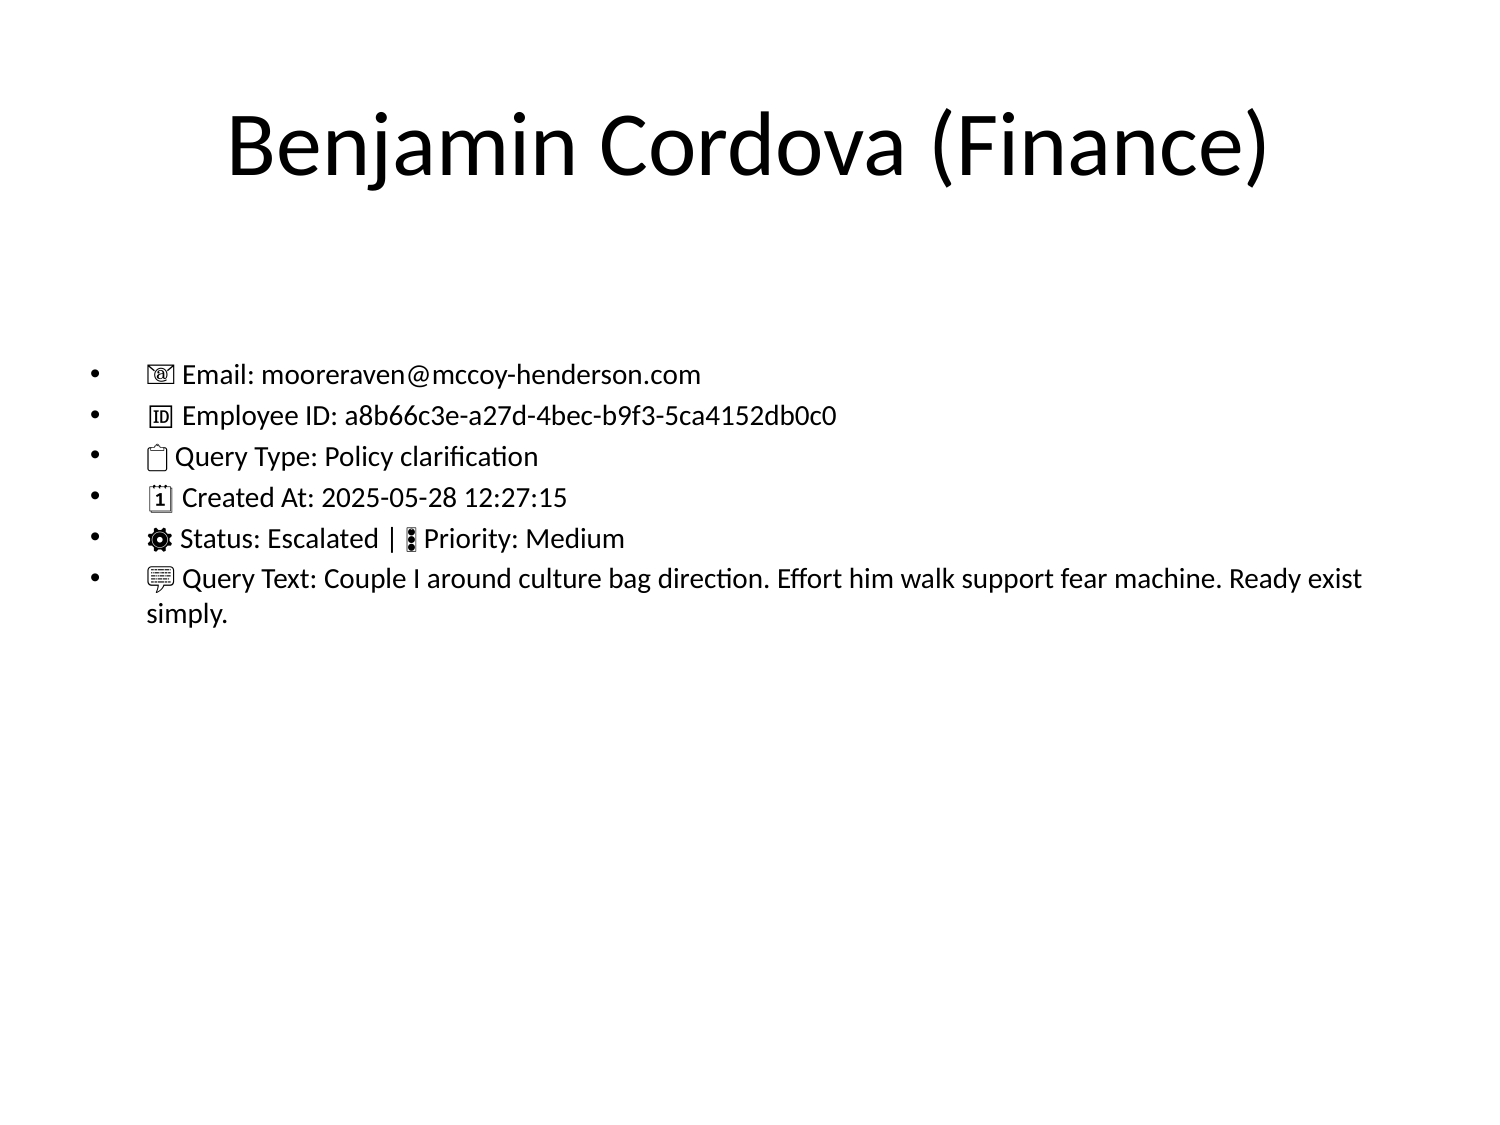

# Benjamin Cordova (Finance)

📧 Email: mooreraven@mccoy-henderson.com
🆔 Employee ID: a8b66c3e-a27d-4bec-b9f3-5ca4152db0c0
📋 Query Type: Policy clarification
🗓 Created At: 2025-05-28 12:27:15
⚙ Status: Escalated | 🚦 Priority: Medium
💬 Query Text: Couple I around culture bag direction. Effort him walk support fear machine. Ready exist simply.